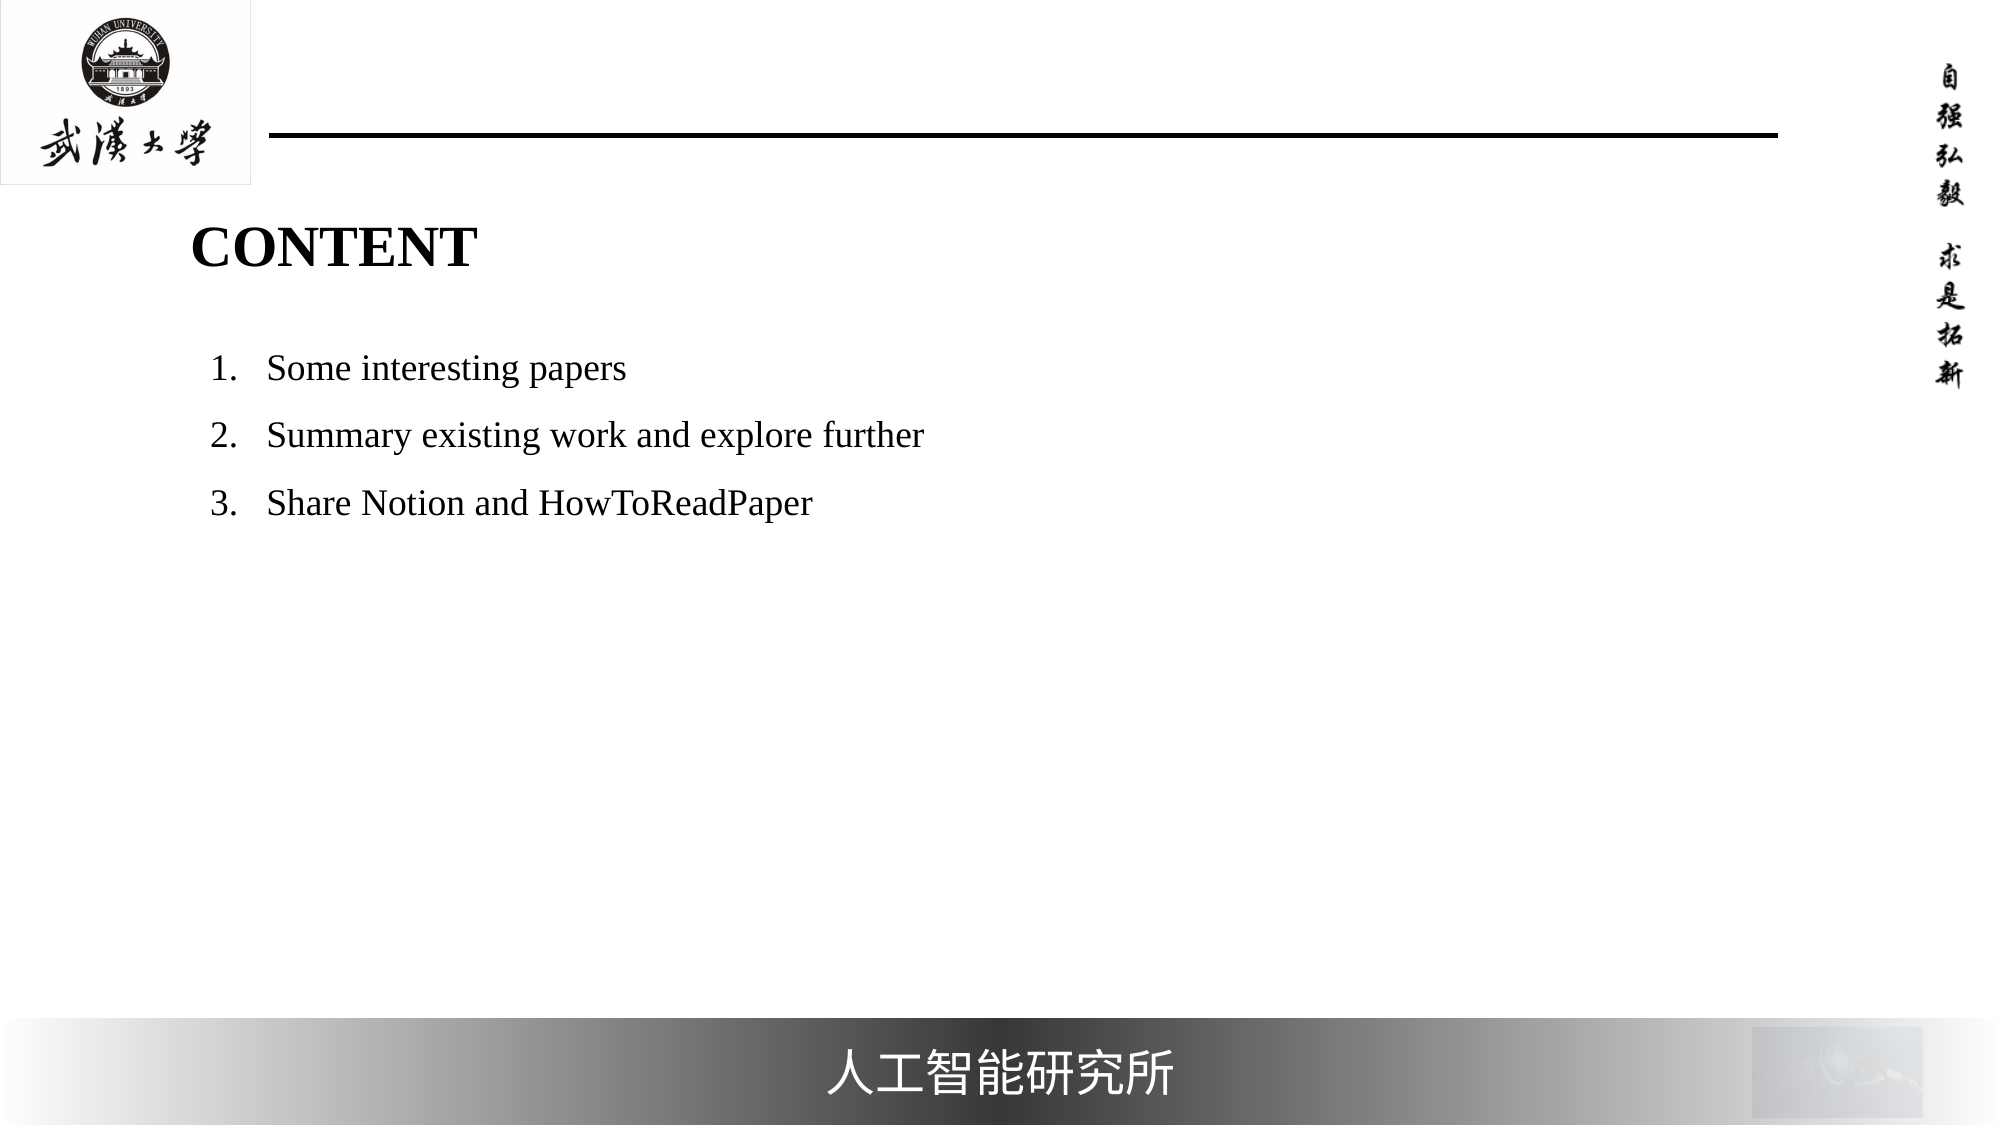

#
Some interesting papers
Summary existing work and explore further
Share Notion and HowToReadPaper
2